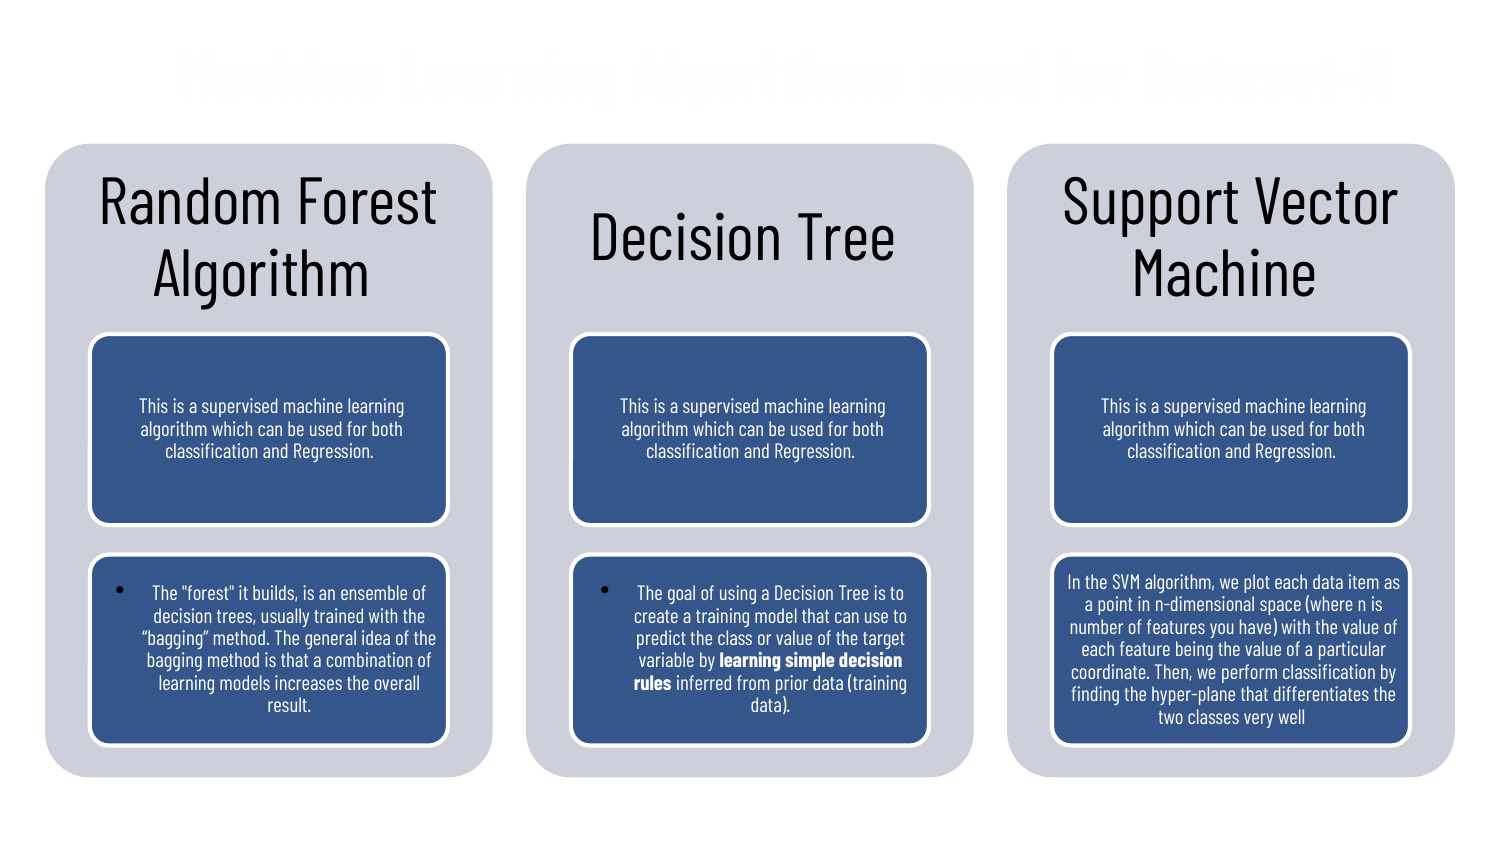

Machine Learning Algorithms used for Dataset-II
Random Forest Algorithm
This is a supervised machine learning algorithm which can be used for both classification and Regression.
The "forest" it builds, is an ensemble of decision trees, usually trained with the “bagging” method. The general idea of the bagging method is that a combination of learning models increases the overall result.
Decision Tree
This is a supervised machine learning algorithm which can be used for both classification and Regression.
The goal of using a Decision Tree is to create a training model that can use to predict the class or value of the target variable by learning simple decision rules inferred from prior data (training data).
Support Vector Machine
This is a supervised machine learning algorithm which can be used for both classification and Regression.
In the SVM algorithm, we plot each data item as a point in n-dimensional space (where n is number of features you have) with the value of each feature being the value of a particular coordinate. Then, we perform classification by finding the hyper-plane that differentiates the two classes very well